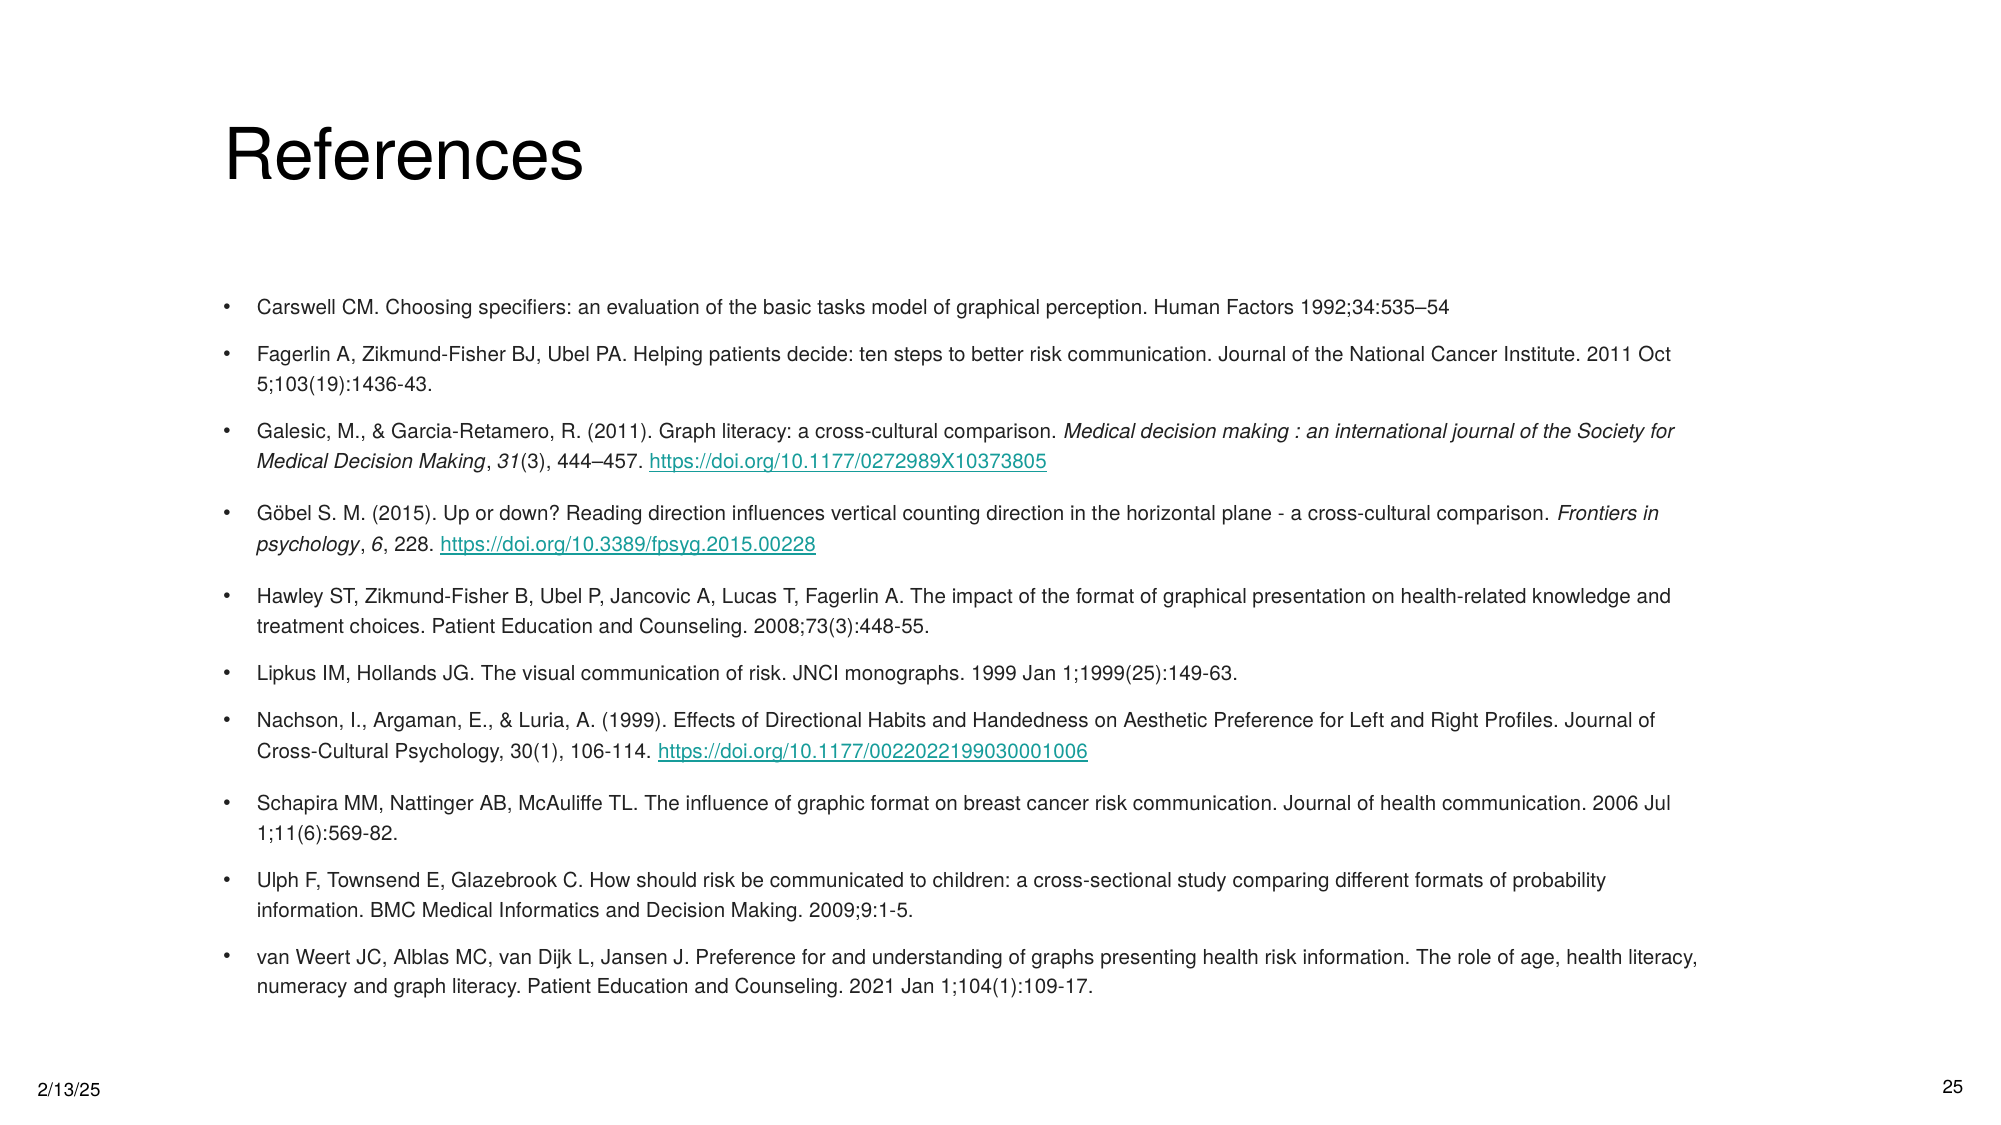

References
Carswell CM. Choosing specifiers: an evaluation of the basic tasks model of graphical perception. Human Factors 1992;34:535–54
Fagerlin A, Zikmund-Fisher BJ, Ubel PA. Helping patients decide: ten steps to better risk communication. Journal of the National Cancer Institute. 2011 Oct 5;103(19):1436-43.
Galesic, M., & Garcia-Retamero, R. (2011). Graph literacy: a cross-cultural comparison. Medical decision making : an international journal of the Society for Medical Decision Making, 31(3), 444–457. https://doi.org/10.1177/0272989X10373805
Göbel S. M. (2015). Up or down? Reading direction influences vertical counting direction in the horizontal plane - a cross-cultural comparison. Frontiers in psychology, 6, 228. https://doi.org/10.3389/fpsyg.2015.00228
Hawley ST, Zikmund-Fisher B, Ubel P, Jancovic A, Lucas T, Fagerlin A. The impact of the format of graphical presentation on health-related knowledge and treatment choices. Patient Education and Counseling. 2008;73(3):448-55.
Lipkus IM, Hollands JG. The visual communication of risk. JNCI monographs. 1999 Jan 1;1999(25):149-63.
Nachson, I., Argaman, E., & Luria, A. (1999). Effects of Directional Habits and Handedness on Aesthetic Preference for Left and Right Profiles. Journal of Cross-Cultural Psychology, 30(1), 106-114. https://doi.org/10.1177/0022022199030001006
Schapira MM, Nattinger AB, McAuliffe TL. The influence of graphic format on breast cancer risk communication. Journal of health communication. 2006 Jul 1;11(6):569-82.
Ulph F, Townsend E, Glazebrook C. How should risk be communicated to children: a cross-sectional study comparing different formats of probability information. BMC Medical Informatics and Decision Making. 2009;9:1-5.
van Weert JC, Alblas MC, van Dijk L, Jansen J. Preference for and understanding of graphs presenting health risk information. The role of age, health literacy, numeracy and graph literacy. Patient Education and Counseling. 2021 Jan 1;104(1):109-17.

2/13/25

25